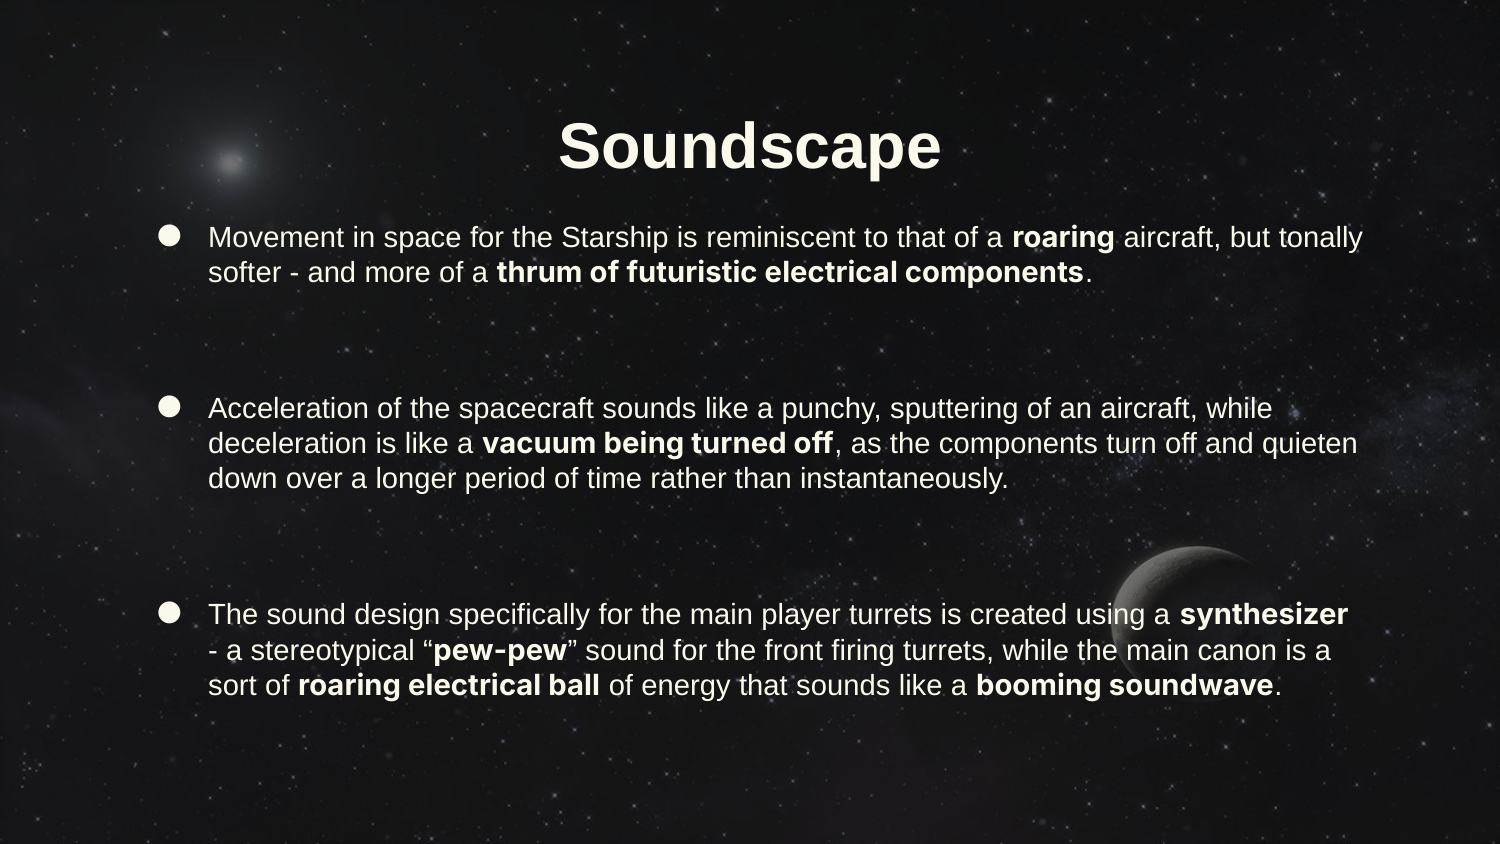

# Soundscape
Movement in space for the Starship is reminiscent to that of a roaring aircraft, but tonally softer - and more of a thrum of futuristic electrical components.

Acceleration of the spacecraft sounds like a punchy, sputtering of an aircraft, while deceleration is like a vacuum being turned off, as the components turn off and quieten down over a longer period of time rather than instantaneously.

The sound design specifically for the main player turrets is created using a synthesizer - a stereotypical “pew-pew” sound for the front firing turrets, while the main canon is a sort of roaring electrical ball of energy that sounds like a booming soundwave.